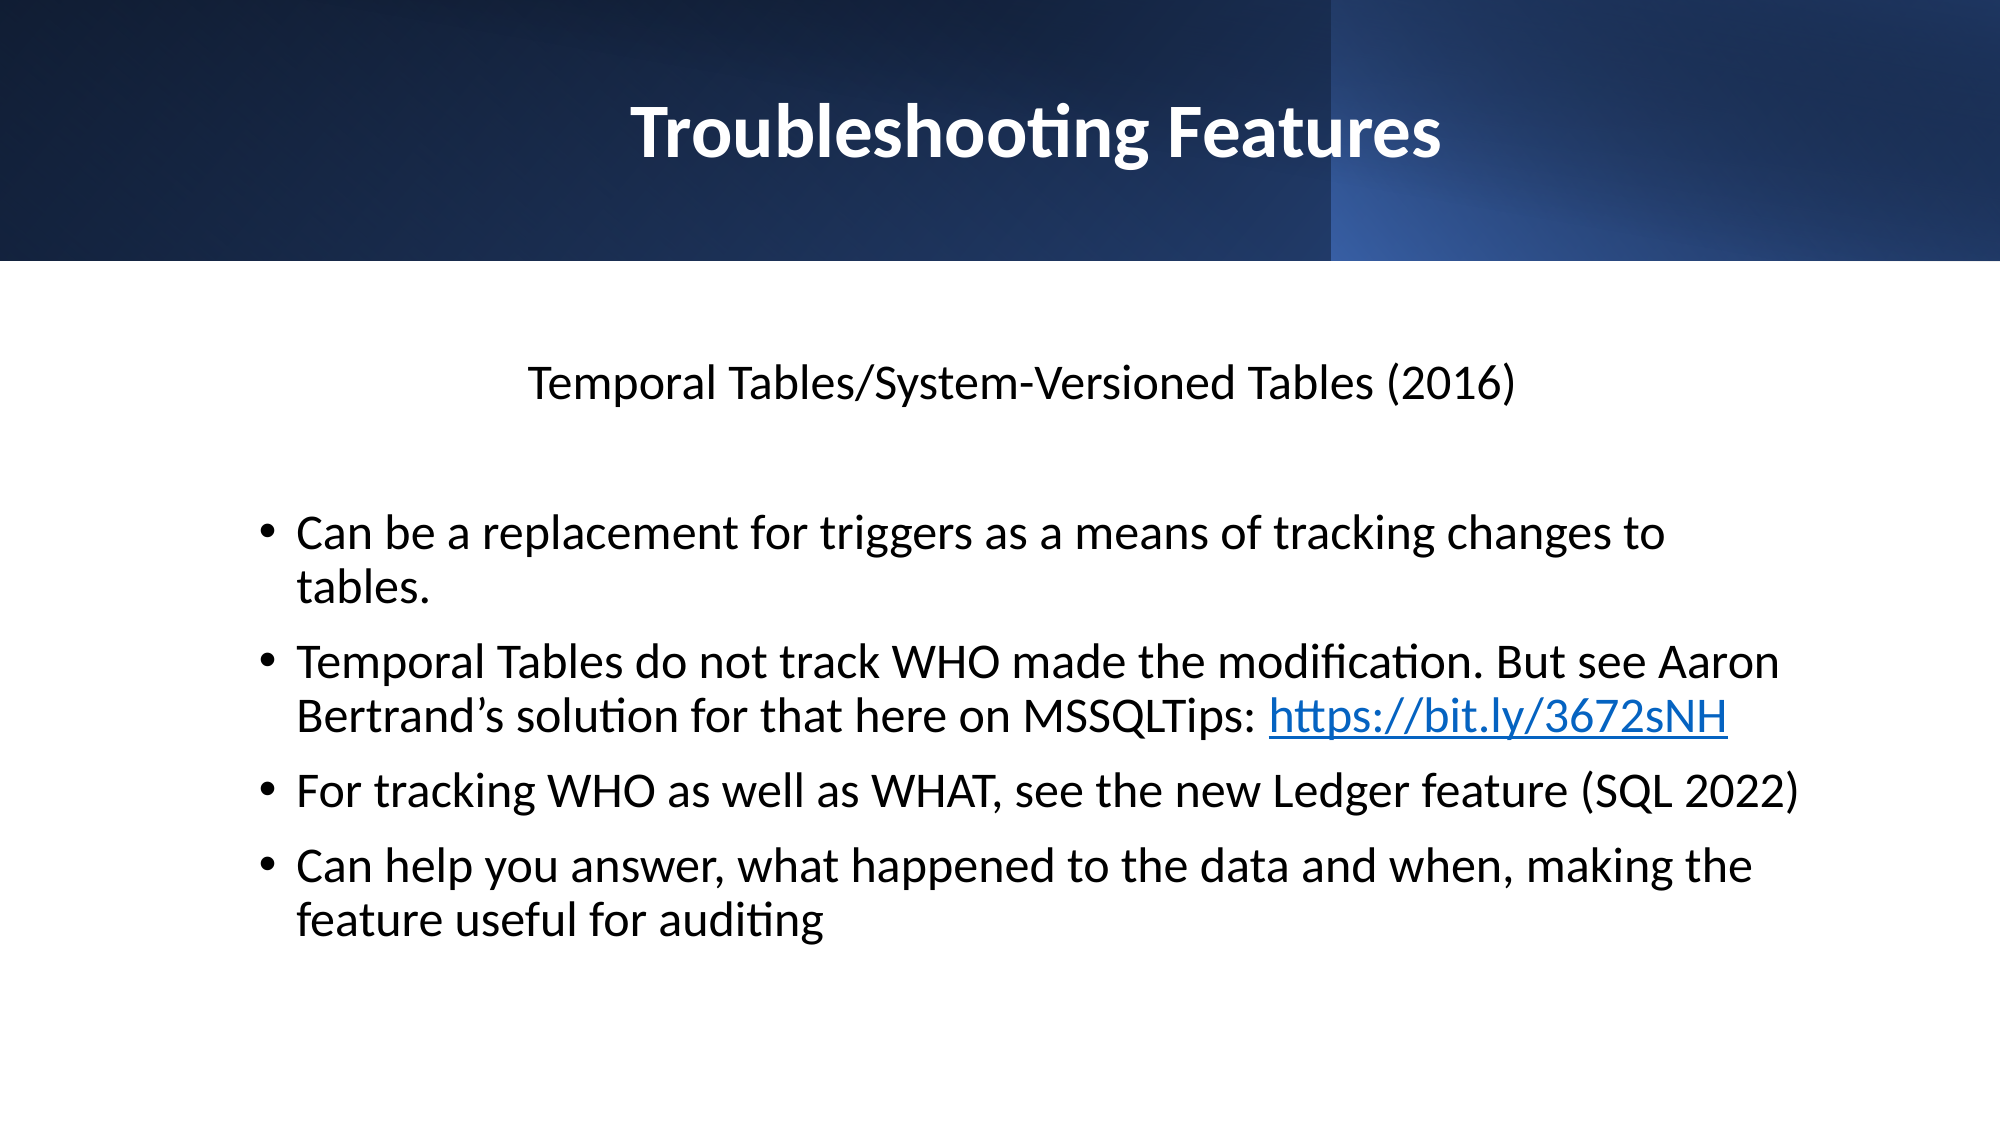

# Troubleshooting Features
Temporal Tables/System-Versioned Tables (2016)

Can be a replacement for triggers as a means of tracking changes to tables.
Temporal Tables do not track WHO made the modification. But see Aaron Bertrand’s solution for that here on MSSQLTips: https://bit.ly/3672sNH
For tracking WHO as well as WHAT, see the new Ledger feature (SQL 2022)
Can help you answer, what happened to the data and when, making the feature useful for auditing